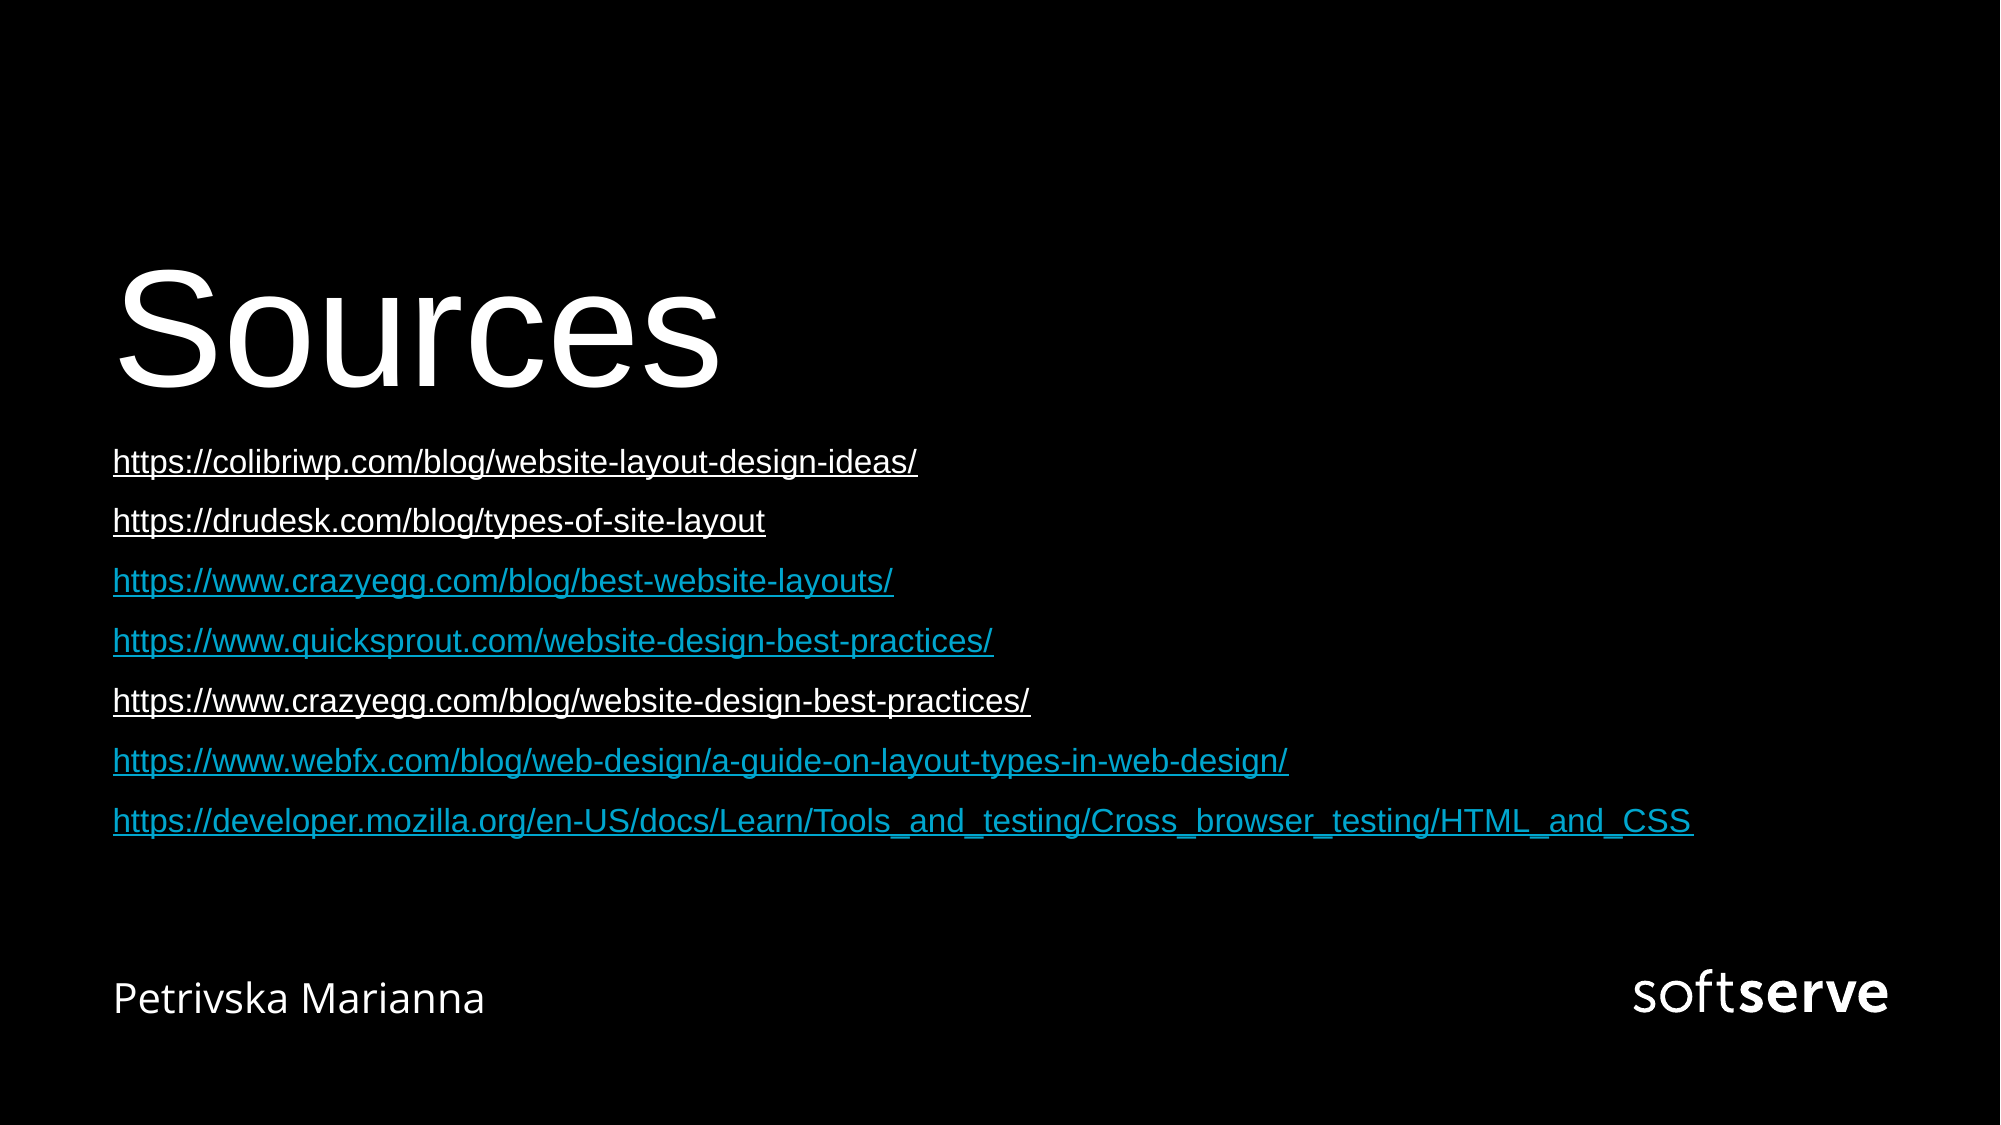

# Sources https://colibriwp.com/blog/website-layout-design-ideas/ https://drudesk.com/blog/types-of-site-layout https://www.crazyegg.com/blog/best-website-layouts/ https://www.quicksprout.com/website-design-best-practices/ https://www.crazyegg.com/blog/website-design-best-practices/ https://www.webfx.com/blog/web-design/a-guide-on-layout-types-in-web-design/ https://developer.mozilla.org/en-US/docs/Learn/Tools_and_testing/Cross_browser_testing/HTML_and_CSS
Petrivska Marianna